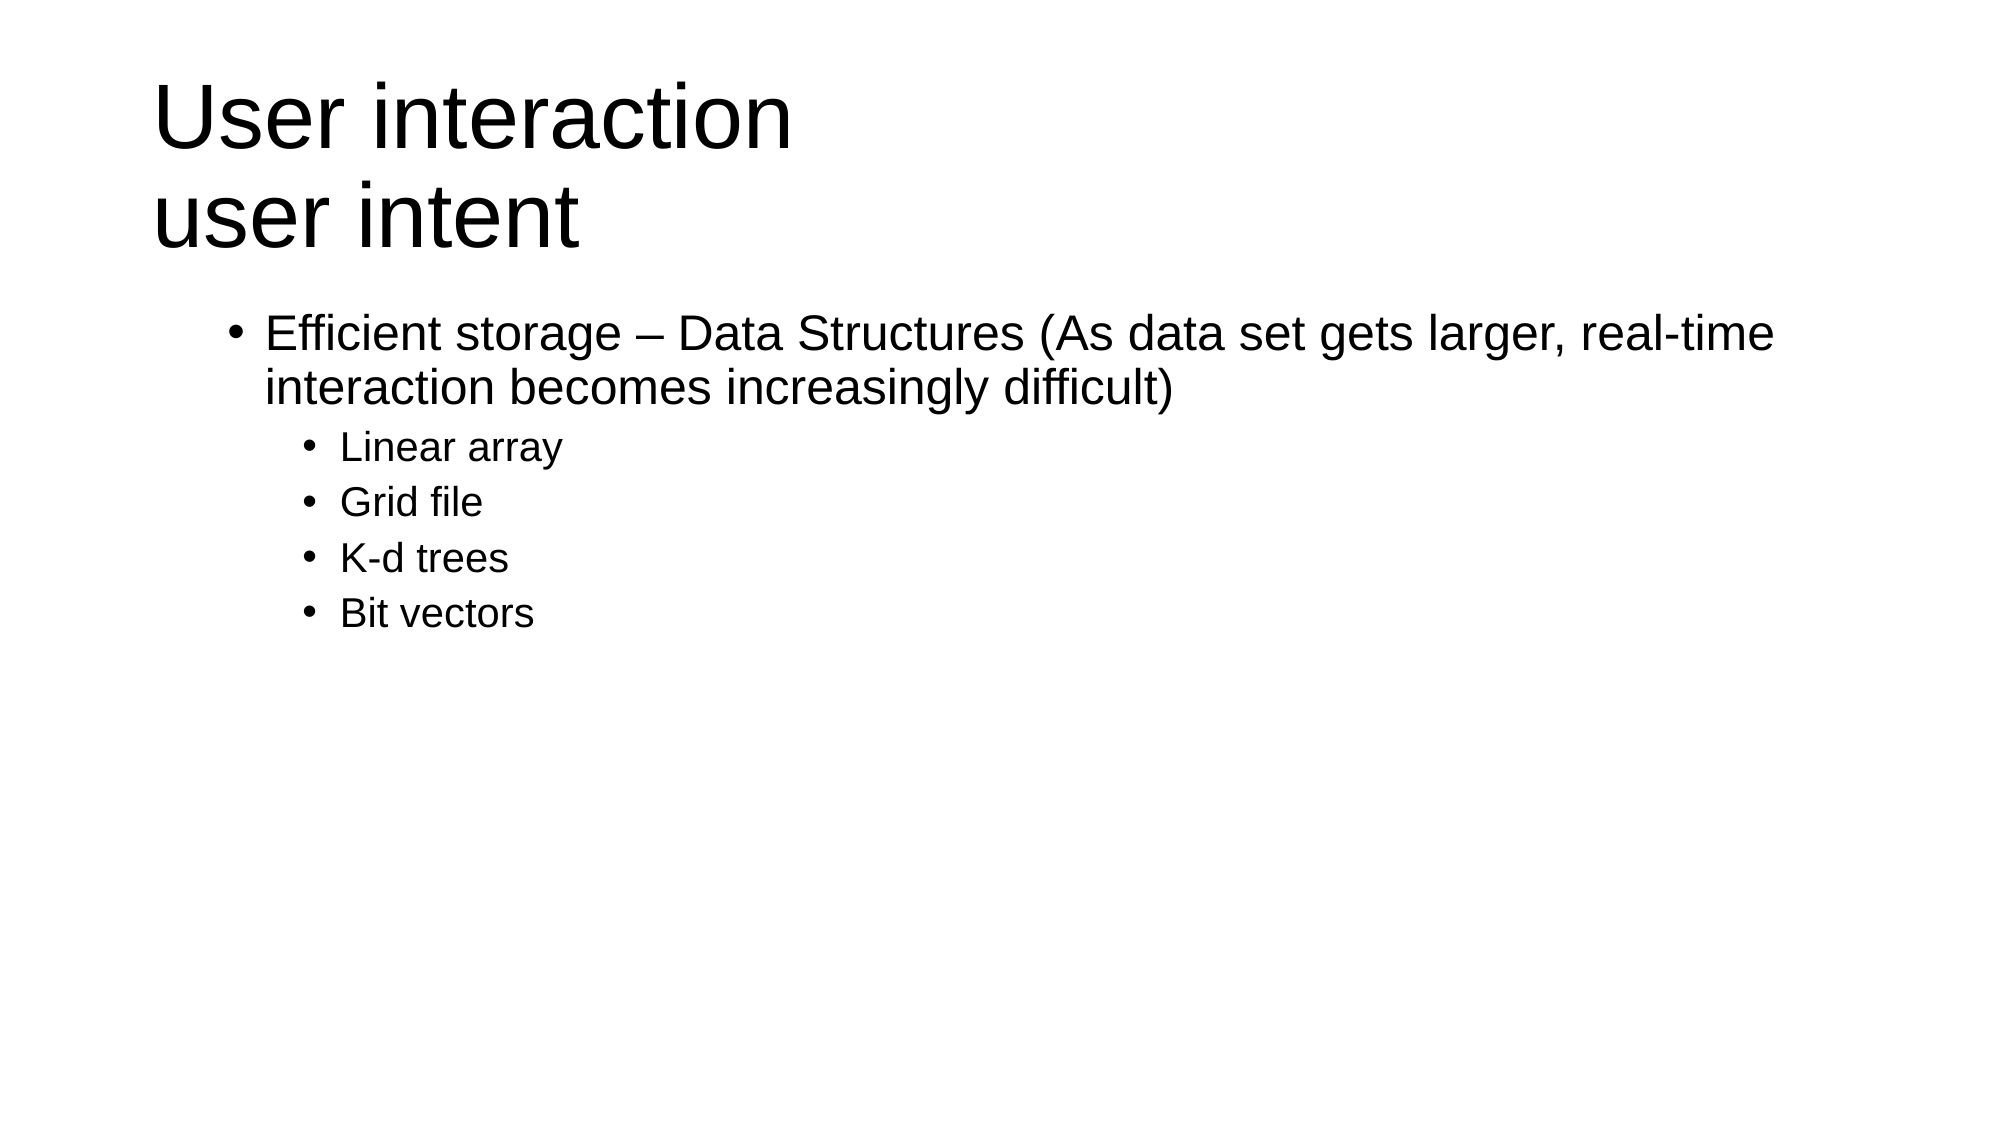

# User interaction user intent
Efficient storage – Data Structures (As data set gets larger, real-time interaction becomes increasingly difficult)
Linear array
Grid file
K-d trees
Bit vectors